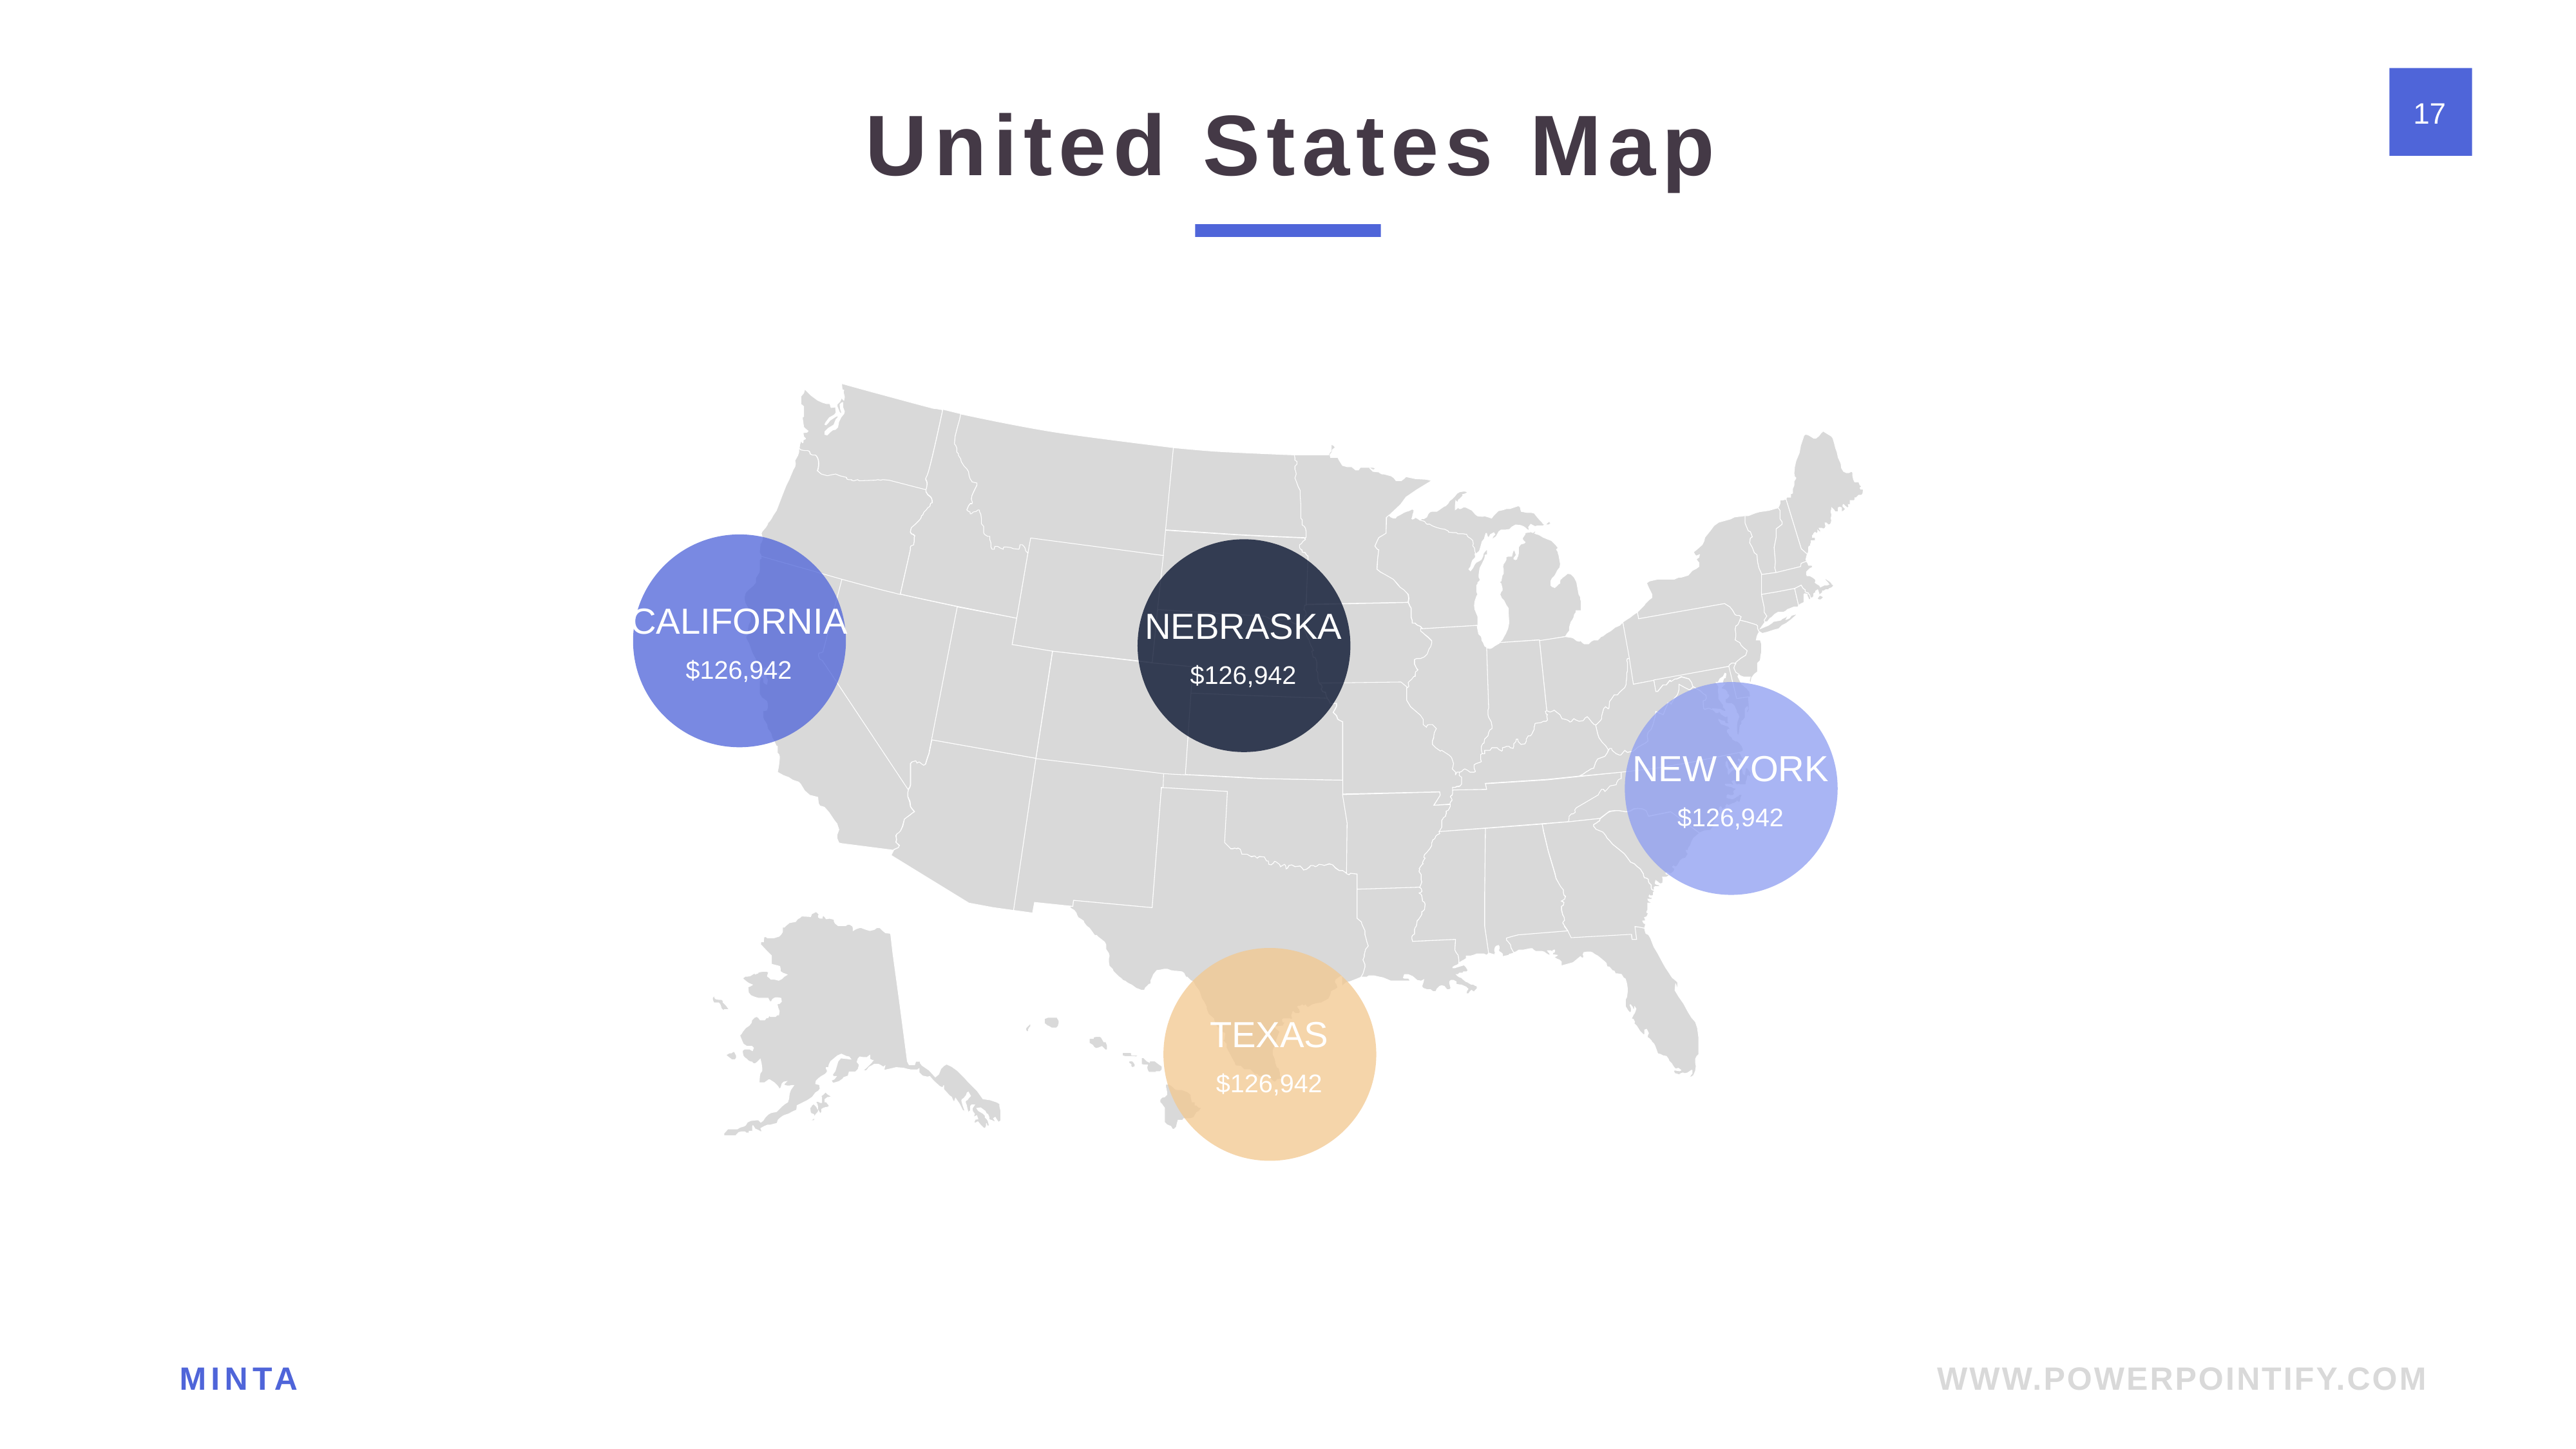

United States Map

CALIFORNIA
$126,942
NEBRASKA
$126,942

NEW YORK
$126,942

TEXAS
$126,942